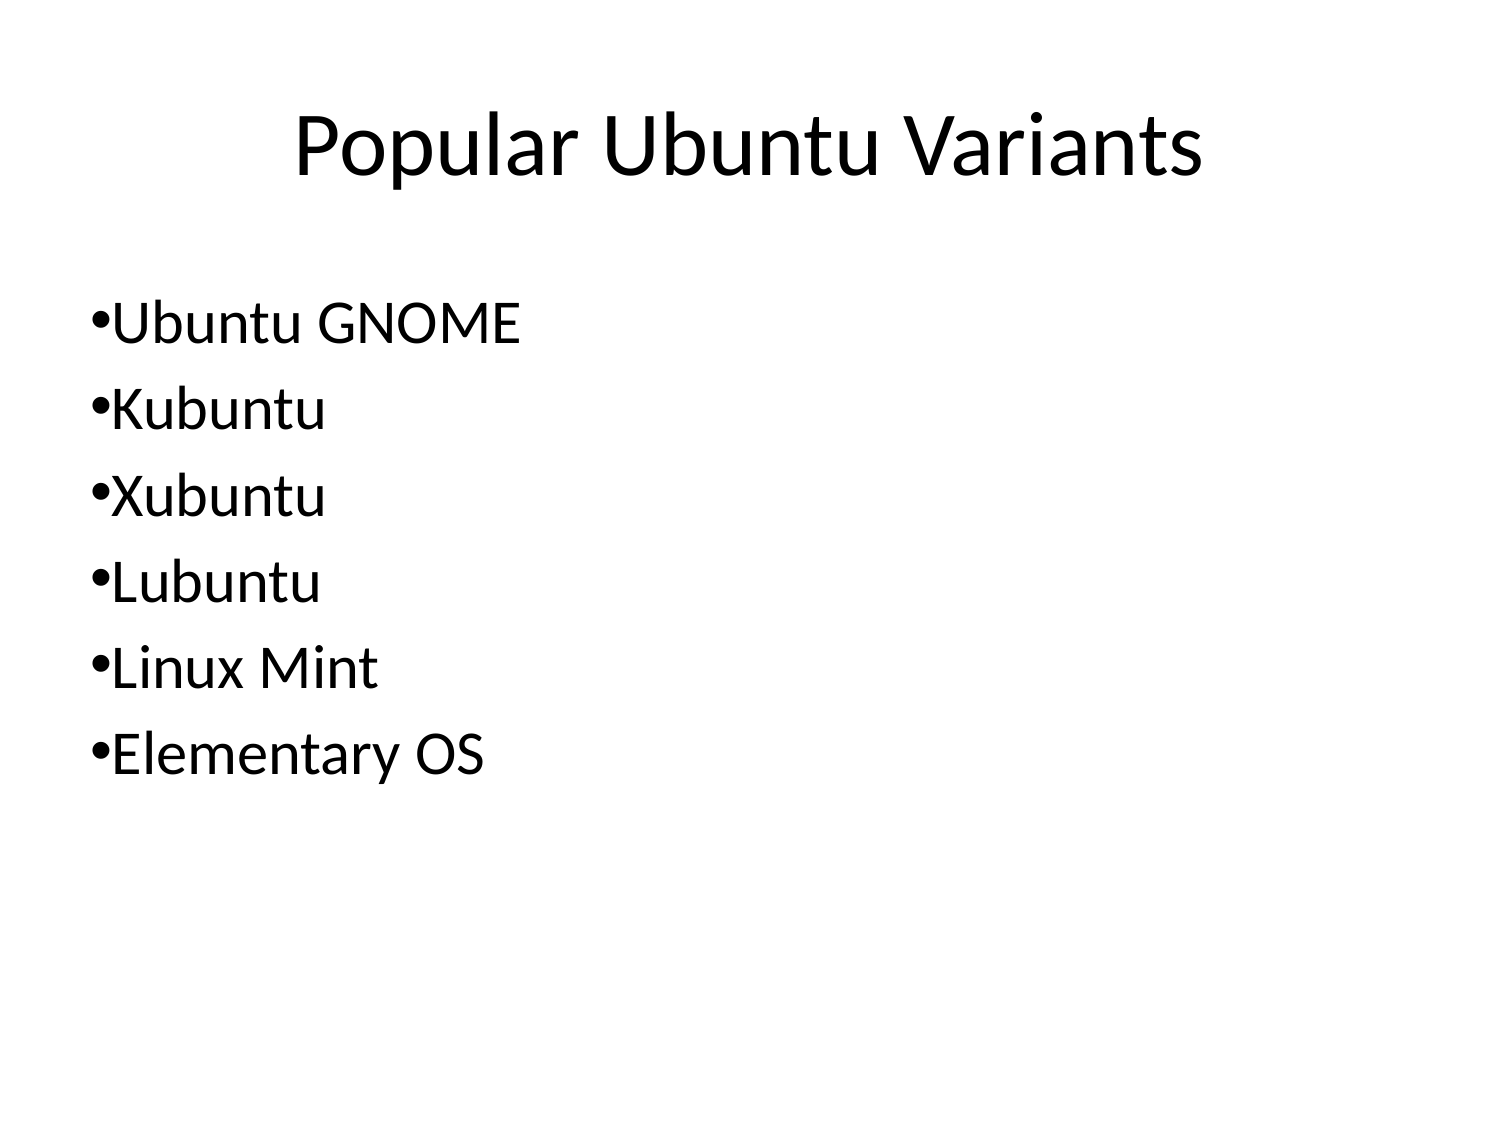

Popular Ubuntu Variants
Ubuntu GNOME
Kubuntu
Xubuntu
Lubuntu
Linux Mint
Elementary OS